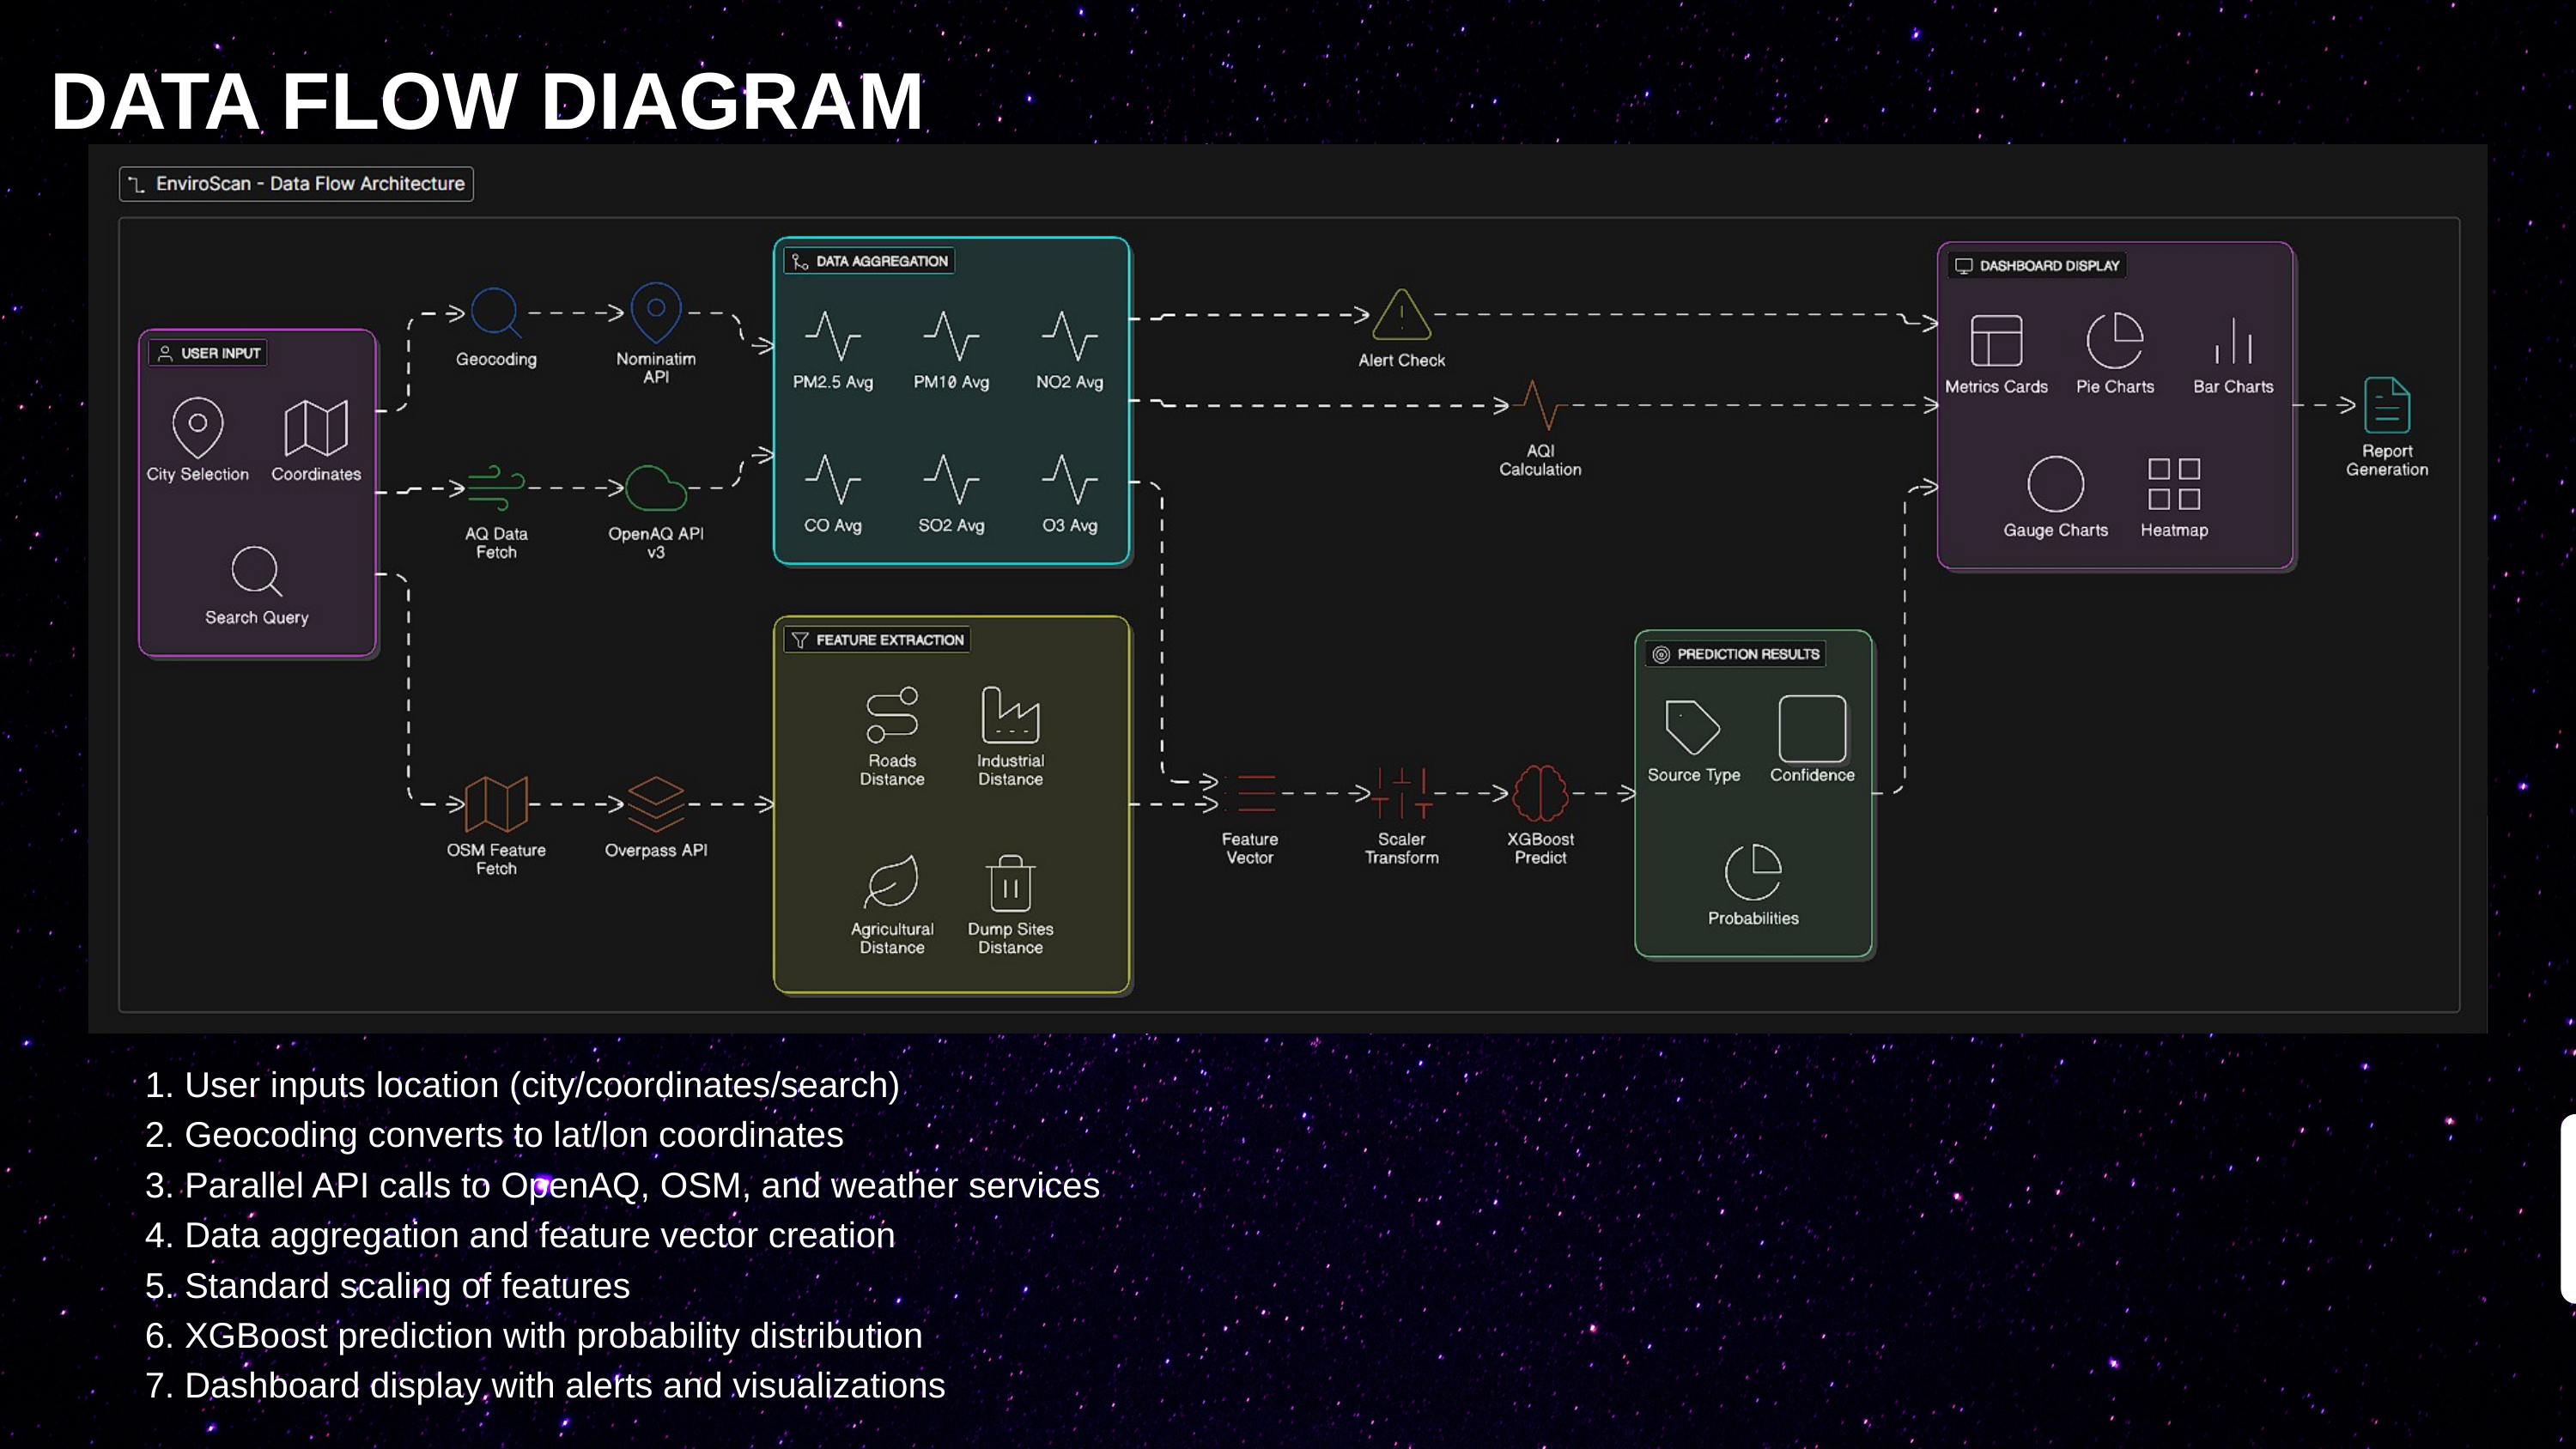

DATA FLOW DIAGRAM

1. User inputs location (city/coordinates/search)
2. Geocoding converts to lat/lon coordinates
3. Parallel API calls to OpenAQ, OSM, and weather services
4. Data aggregation and feature vector creation
5. Standard scaling of features
6. XGBoost prediction with probability distribution
7. Dashboard display with alerts and visualizations